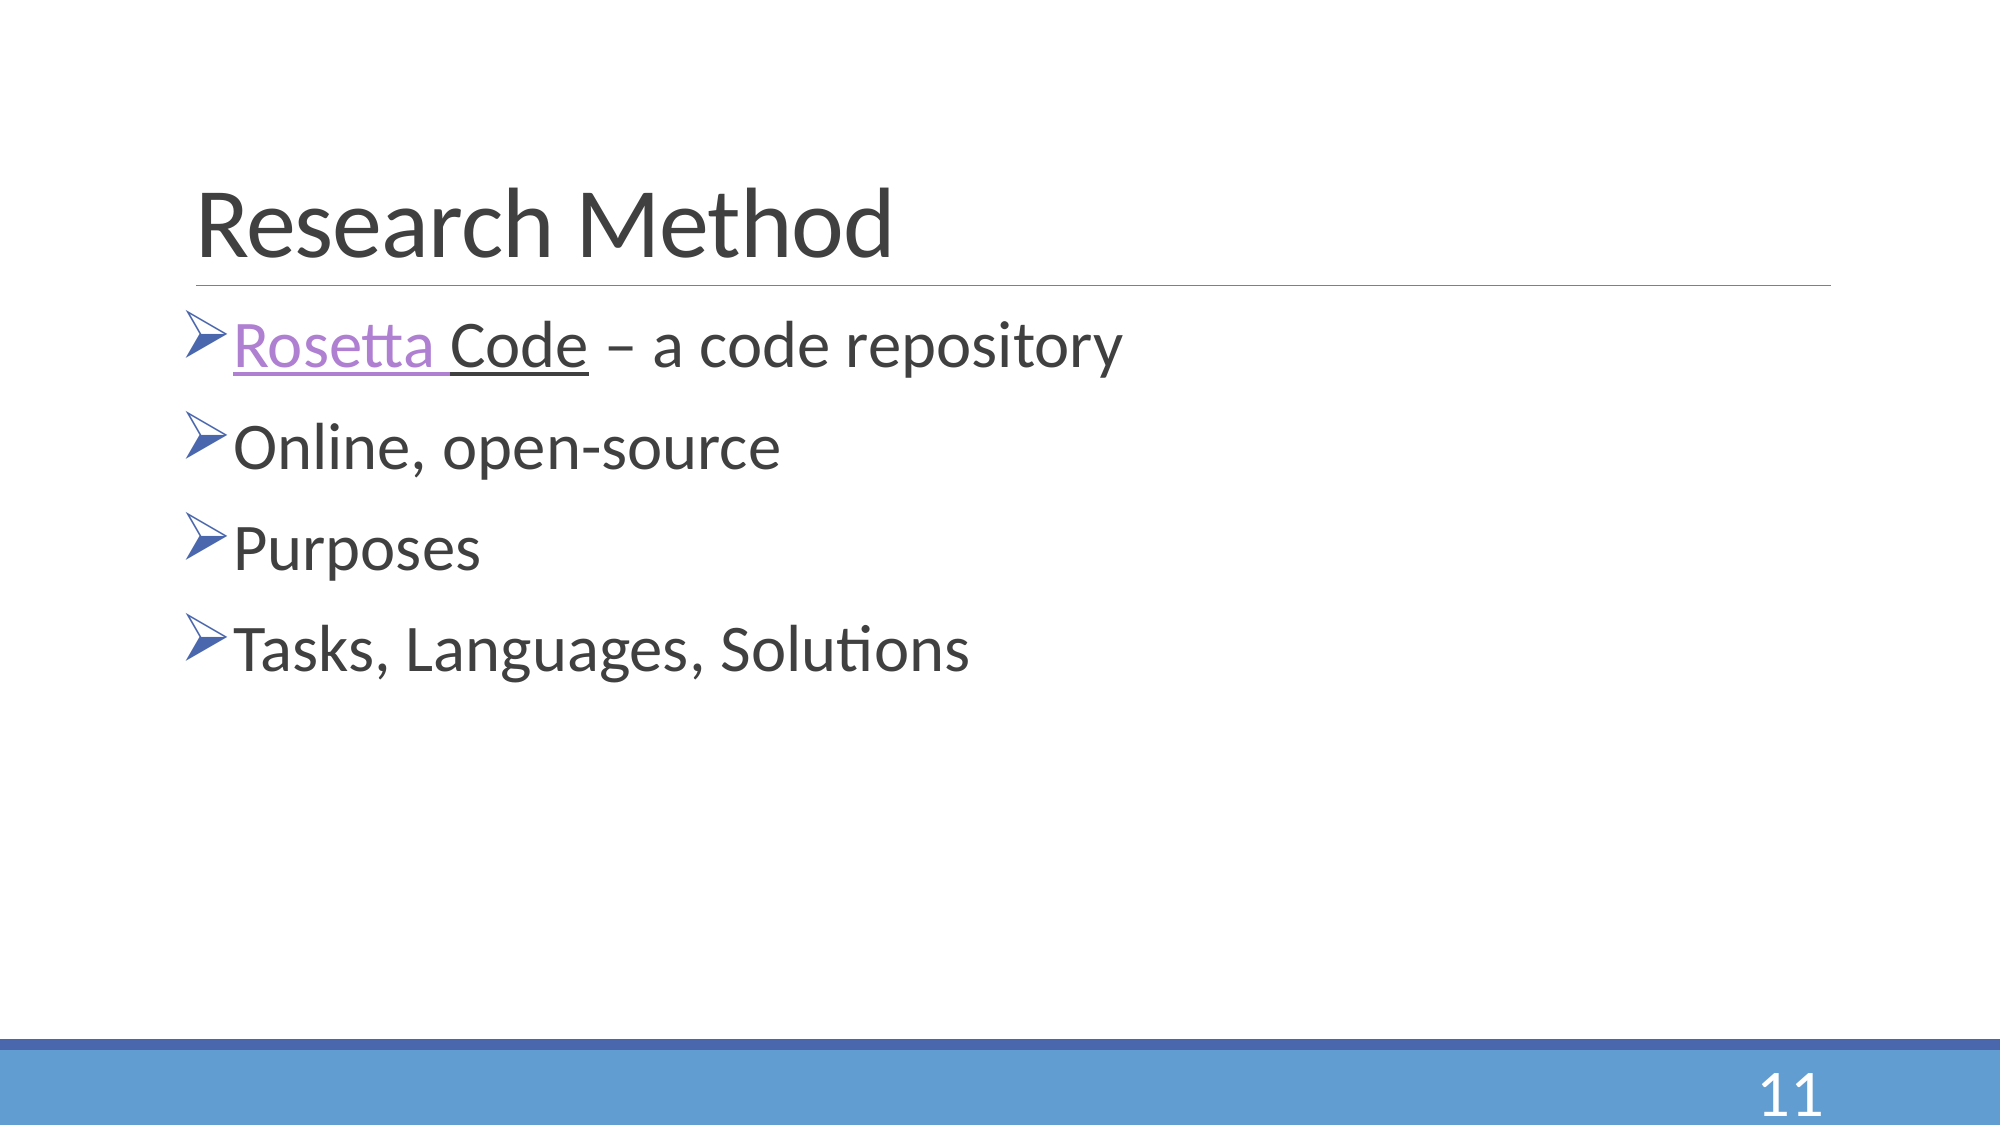

# Research Method
Rosetta Code – a code repository
Online, open-source
Purposes
Tasks, Languages, Solutions

11